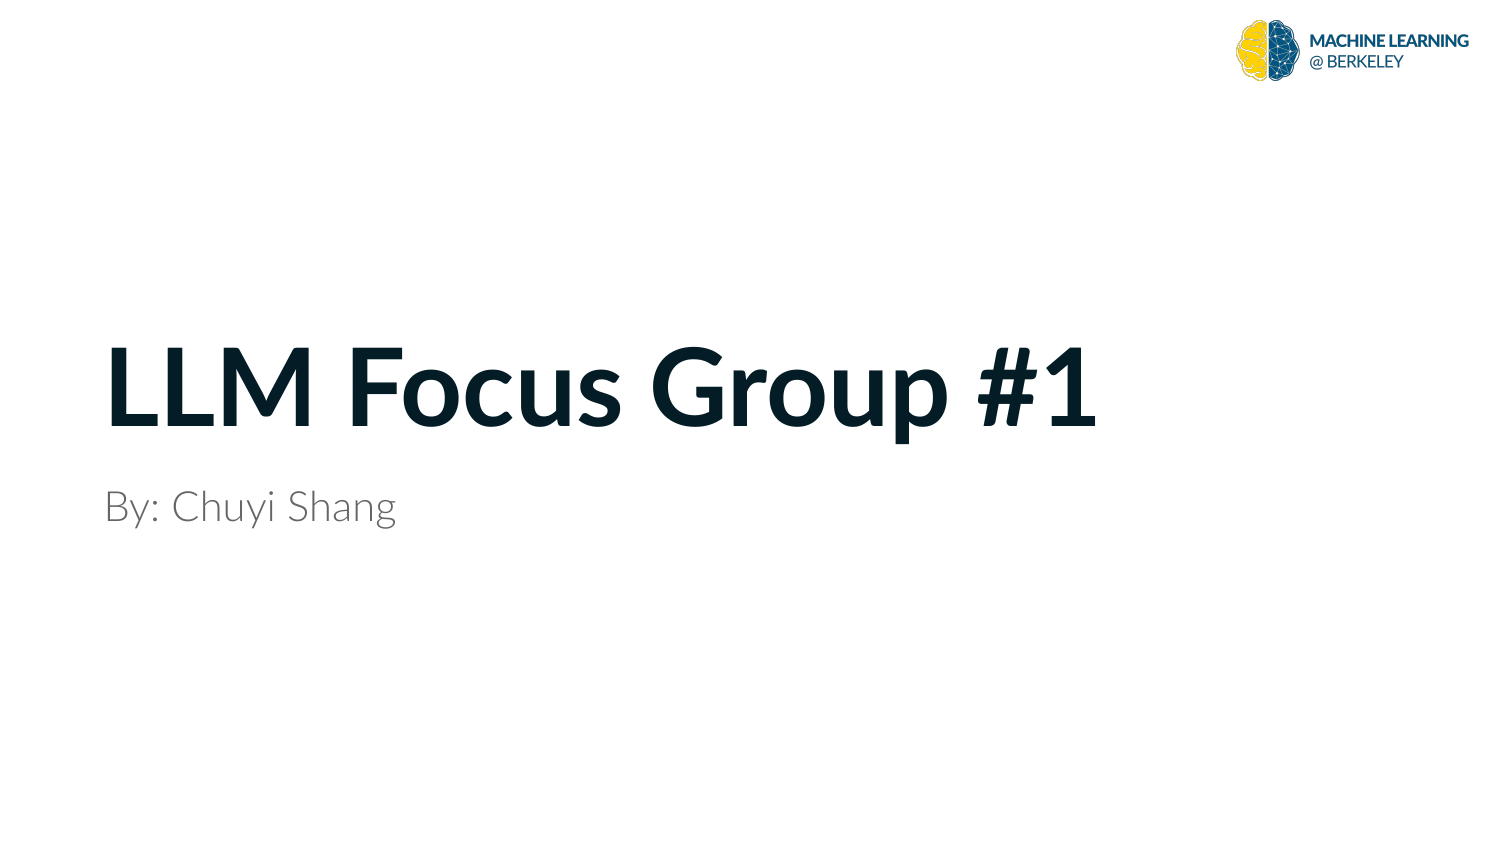

# LLM Focus Group #1
By: Chuyi Shang